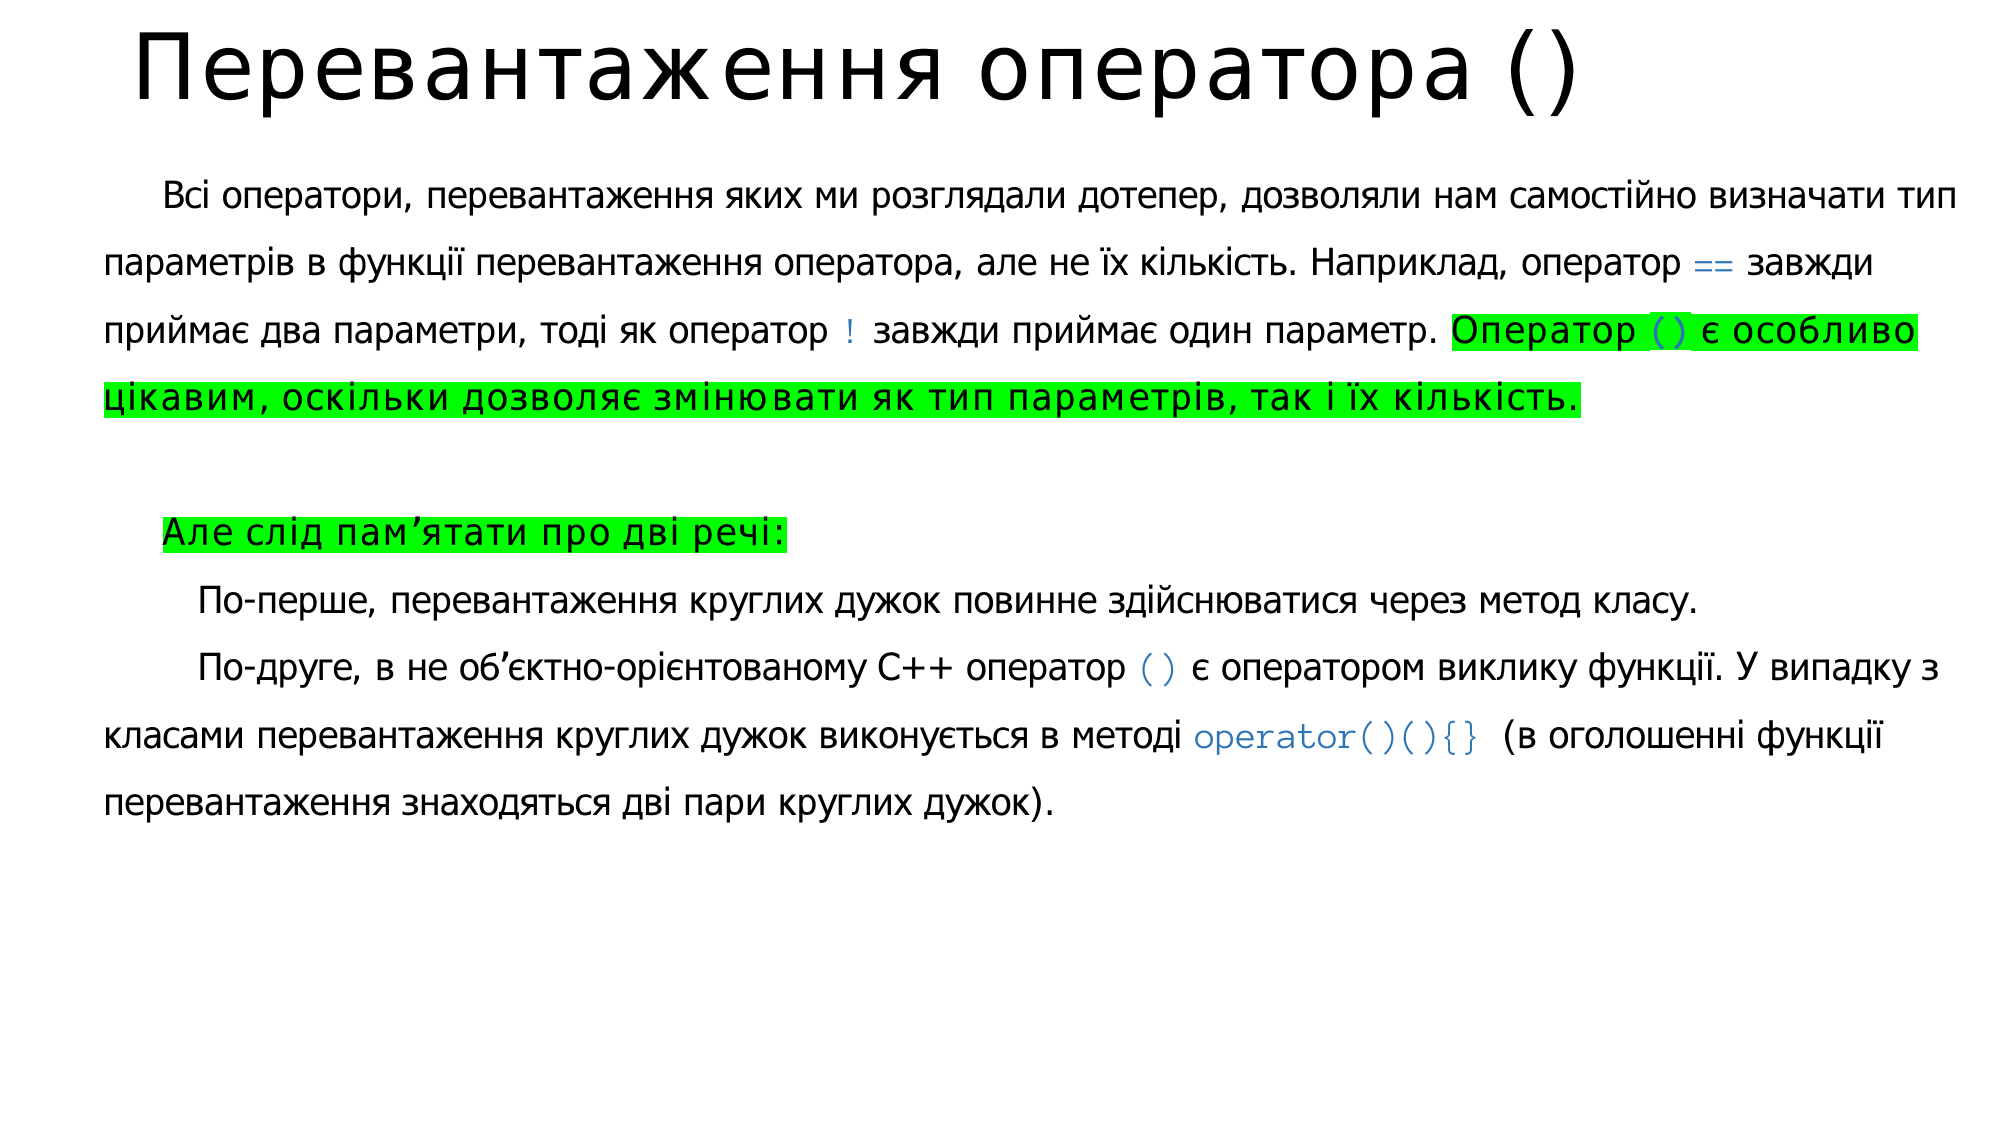

# Перевантаження оператора ()
Всі оператори, перевантаження яких ми розглядали дотепер, дозволяли нам самостійно визначати тип параметрів в функції перевантаження оператора, але не їх кількість. Наприклад, оператор == завжди приймає два параметри, тоді як оператор ! завжди приймає один параметр. Оператор () є особливо цікавим, оскільки дозволяє змінювати як тип параметрів, так і їх кількість.

Але слід пам’ятати про дві речі:
   По-перше, перевантаження круглих дужок повинне здійснюватися через метод класу.
   По-друге, в не об’єктно-орієнтованому С++ оператор () є оператором виклику функції. У випадку з класами перевантаження круглих дужок виконується в методі operator()(){} (в оголошенні функції перевантаження знаходяться дві пари круглих дужок).